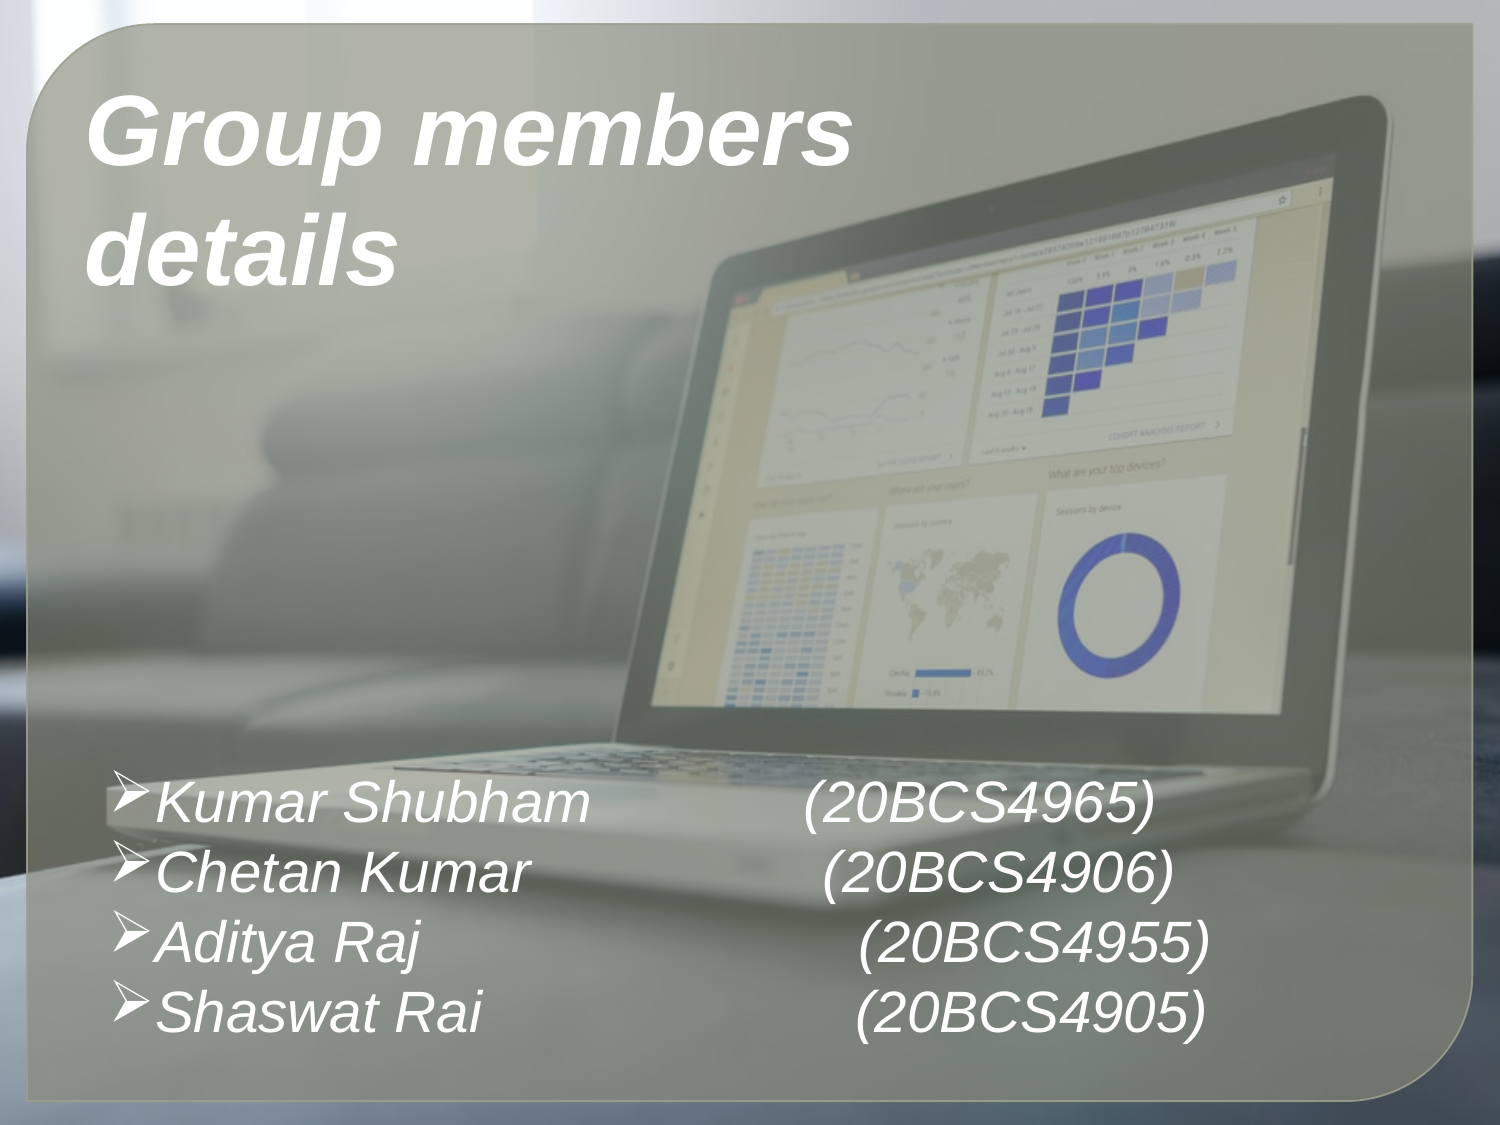

Group members details
Kumar Shubham             (20BCS4965)
Chetan Kumar                  (20BCS4906)
Aditya Raj                           (20BCS4955)
Shaswat Rai                       (20BCS4905)